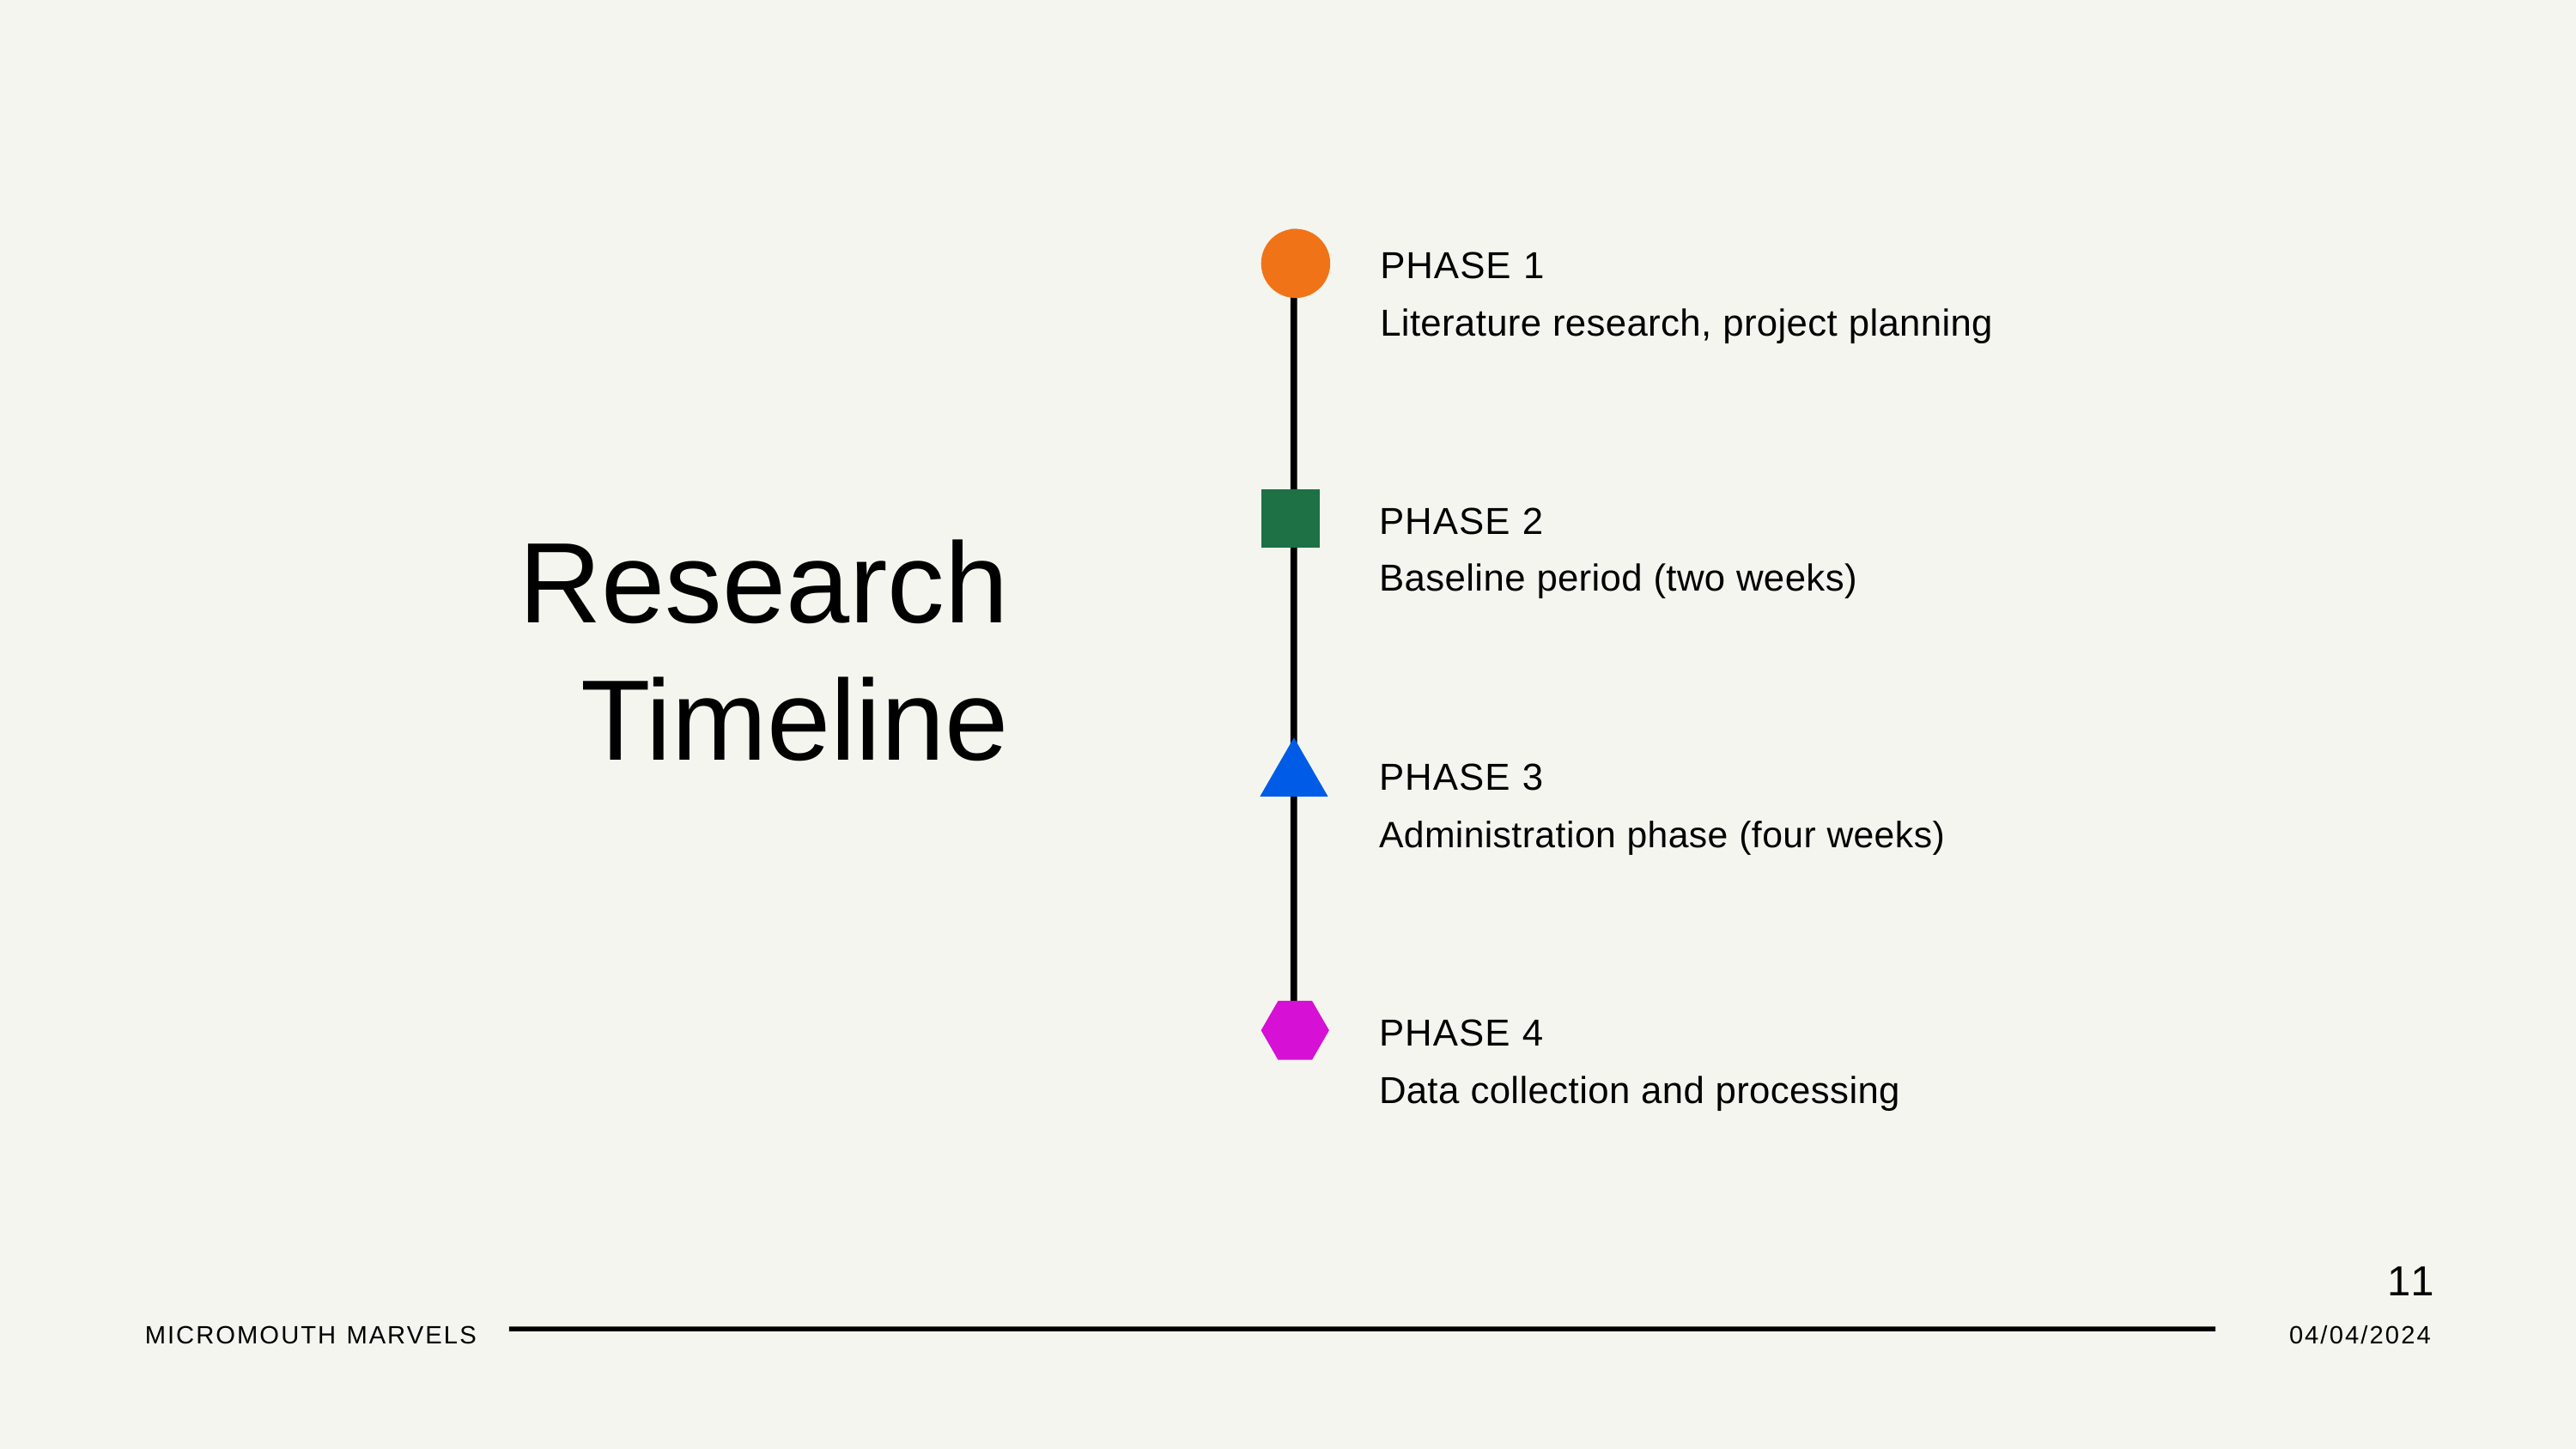

PHASE 1
Literature research, project planning

PHASE 2
Baseline period (two weeks)
Research Timeline

PHASE 3
Administration phase (four weeks)

PHASE 4
Data collection and processing
11

MICROMOUTH MARVELS
04/04/2024